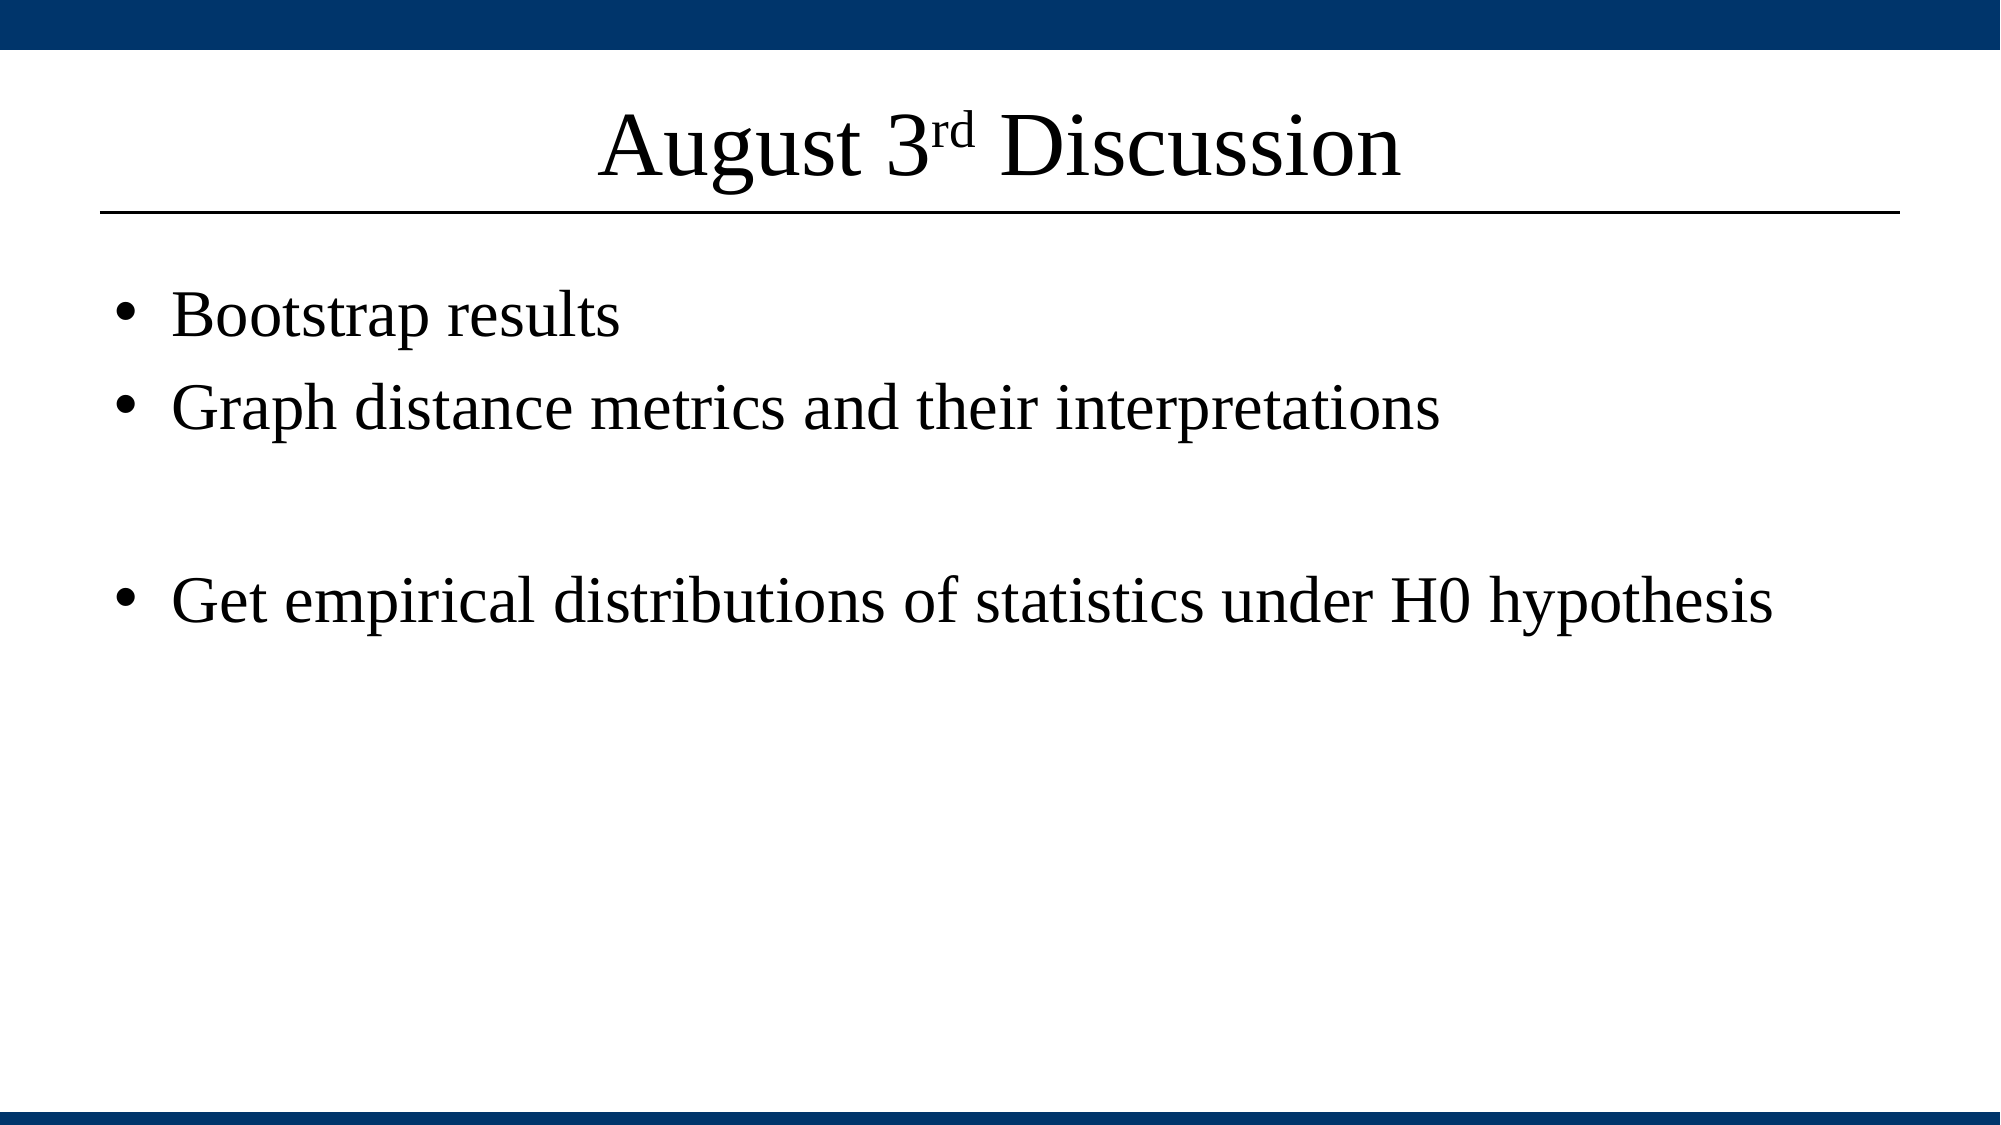

# August 3rd Discussion
Bootstrap results
Graph distance metrics and their interpretations

Get empirical distributions of statistics under H0 hypothesis